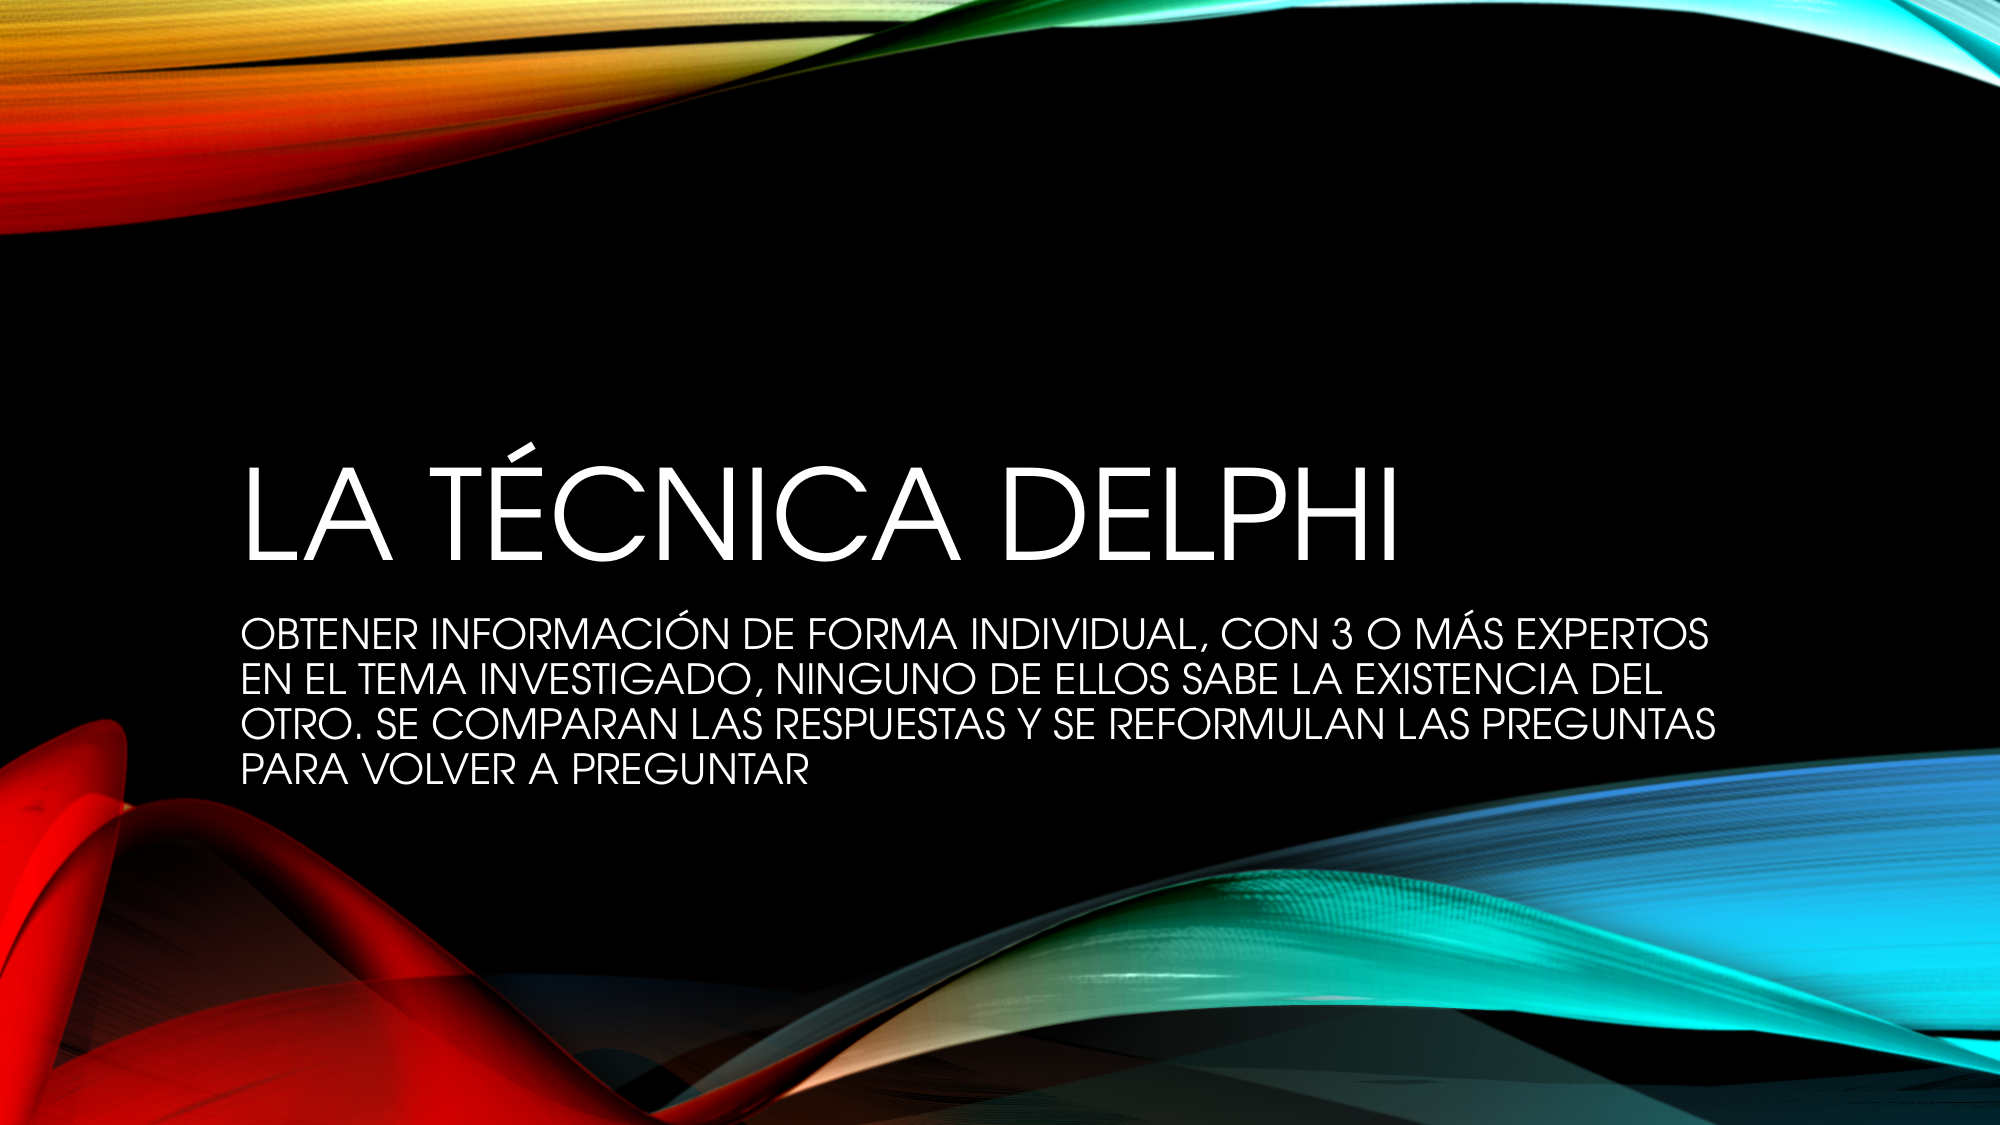

# LA TÉCNICA DELPHI
OBTENER INFORMACIÓN DE FORMA INDIVIDUAL, CON 3 O MÁS EXPERTOS EN EL TEMA INVESTIGADO, NINGUNO DE ELLOS SABE LA EXISTENCIA DEL OTRO. SE COMPARAN LAS RESPUESTAS Y SE REFORMULAN LAS PREGUNTAS PARA VOLVER A PREGUNTAR